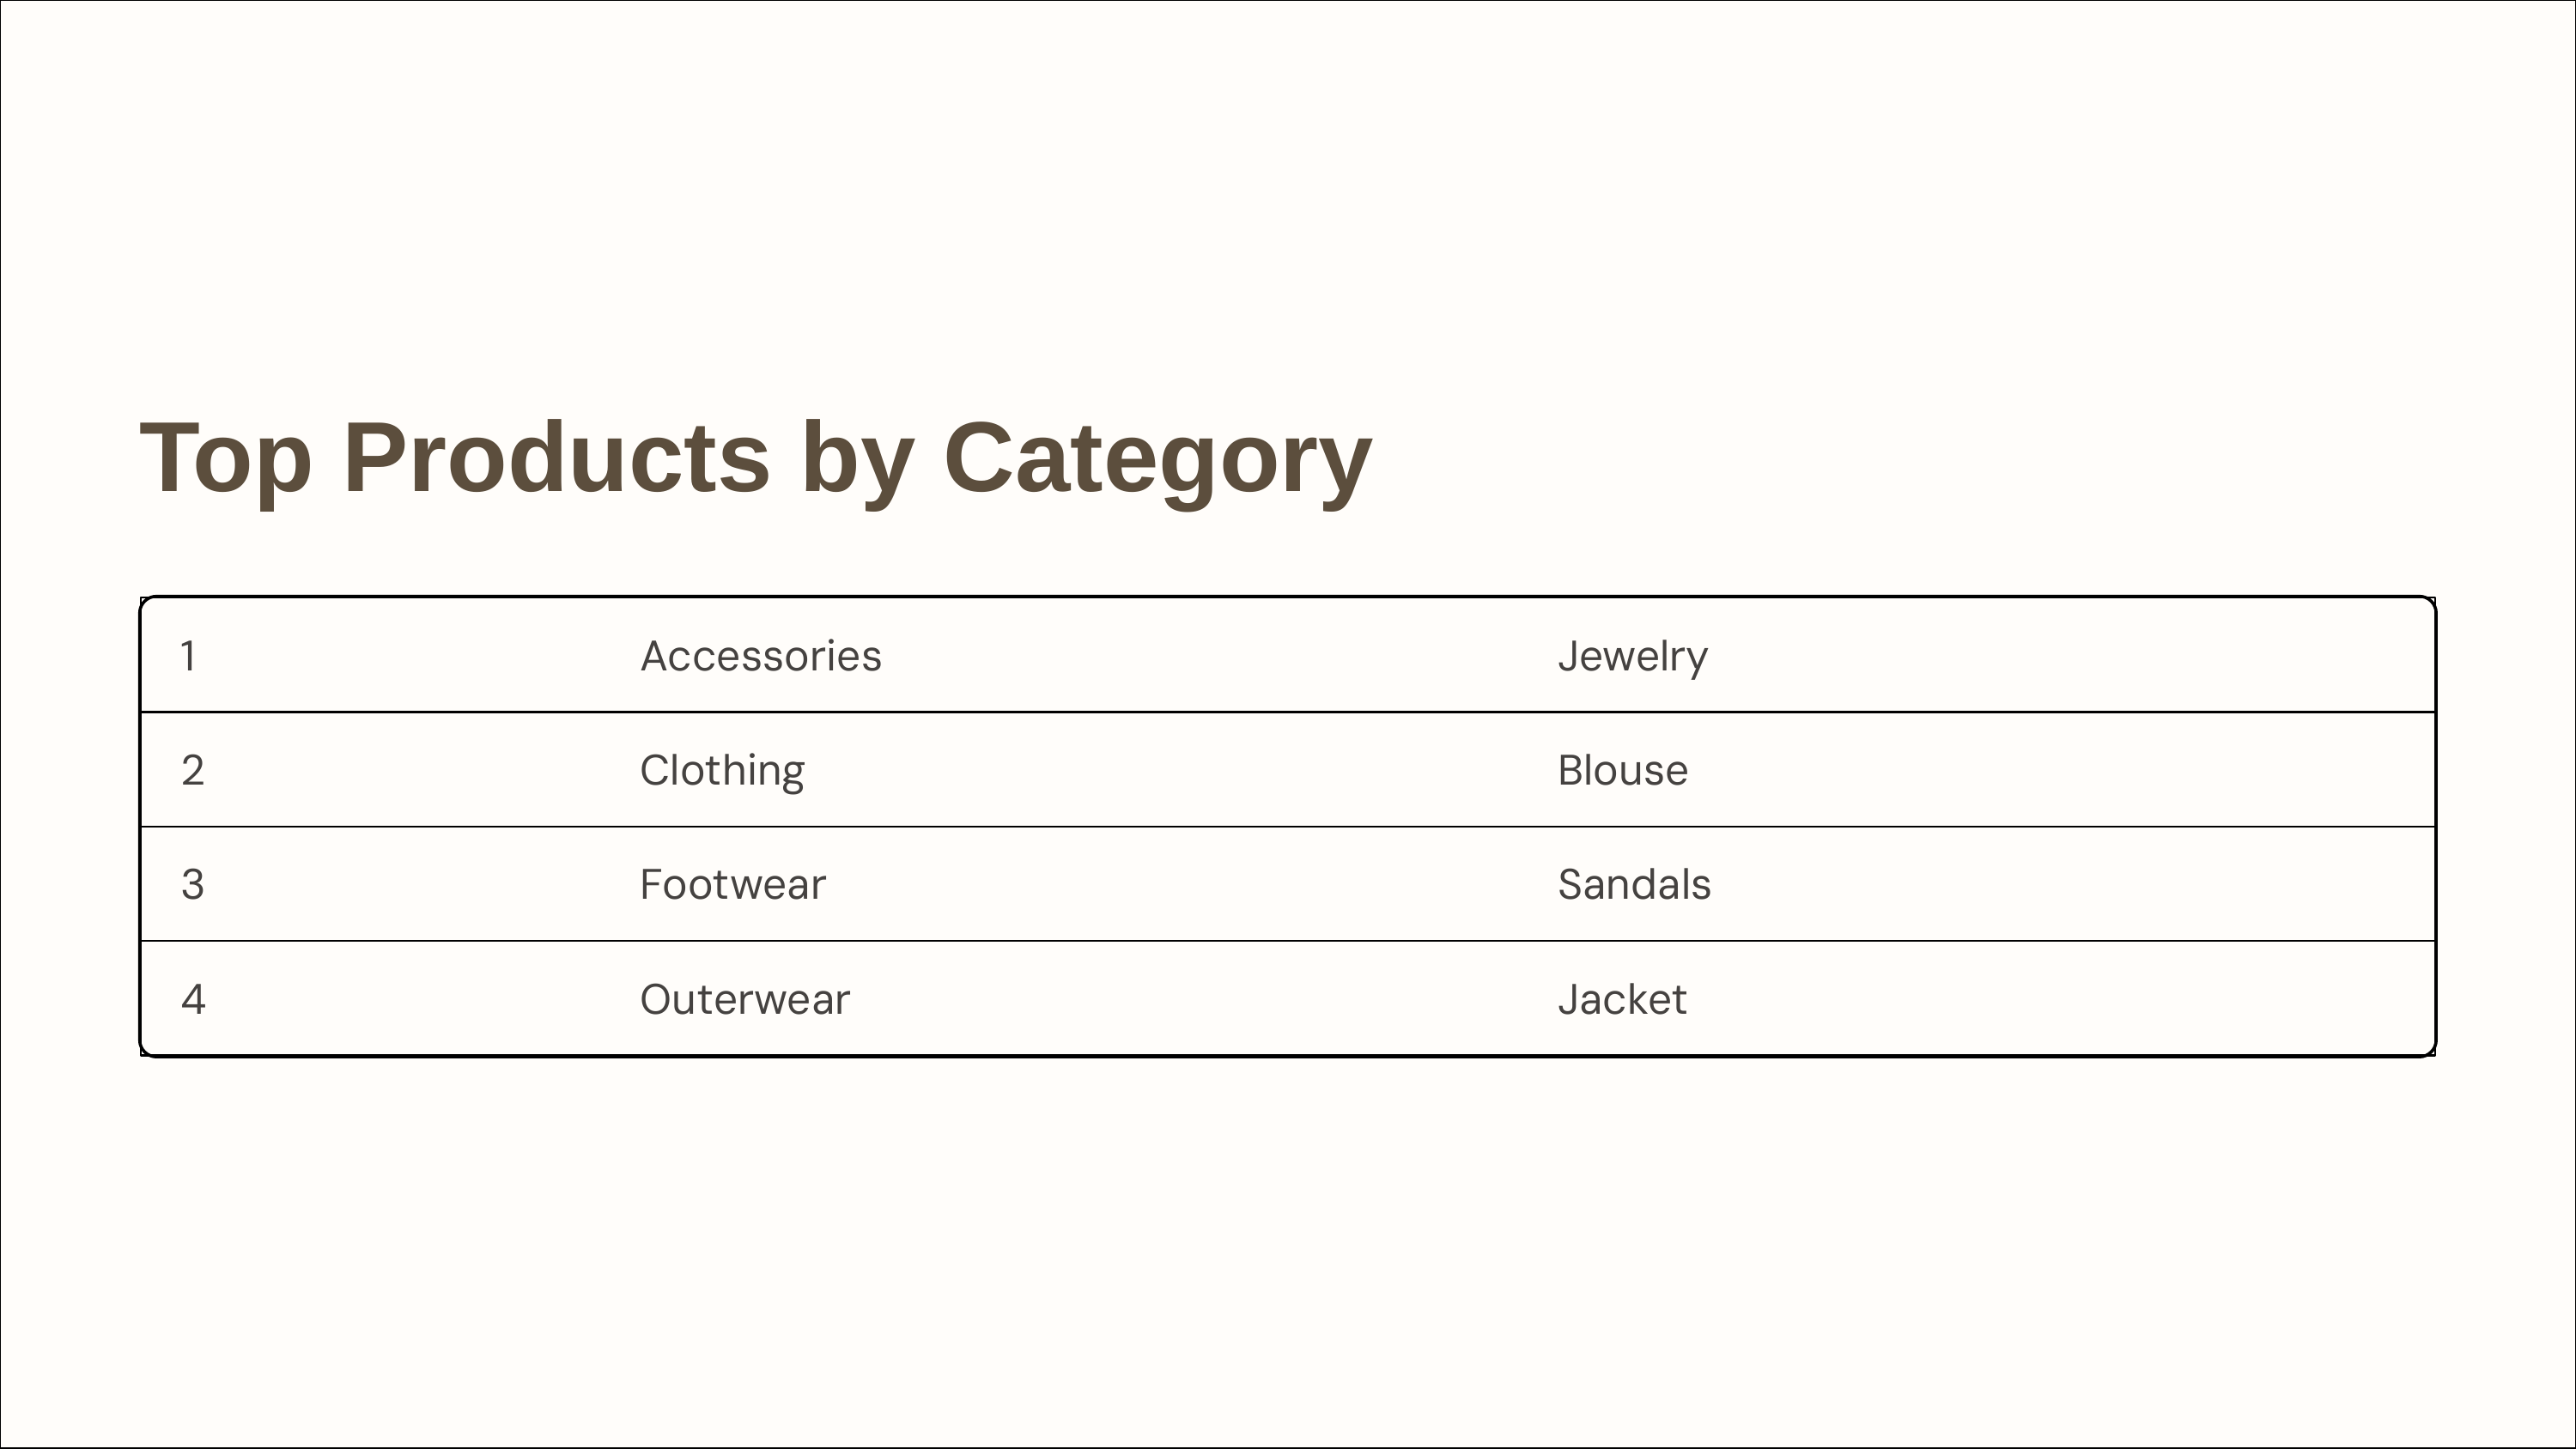

Top Products by Category

1
Accessories
Jewelry

2
Clothing
Blouse

3
Footwear
Sandals

4
Outerwear
Jacket